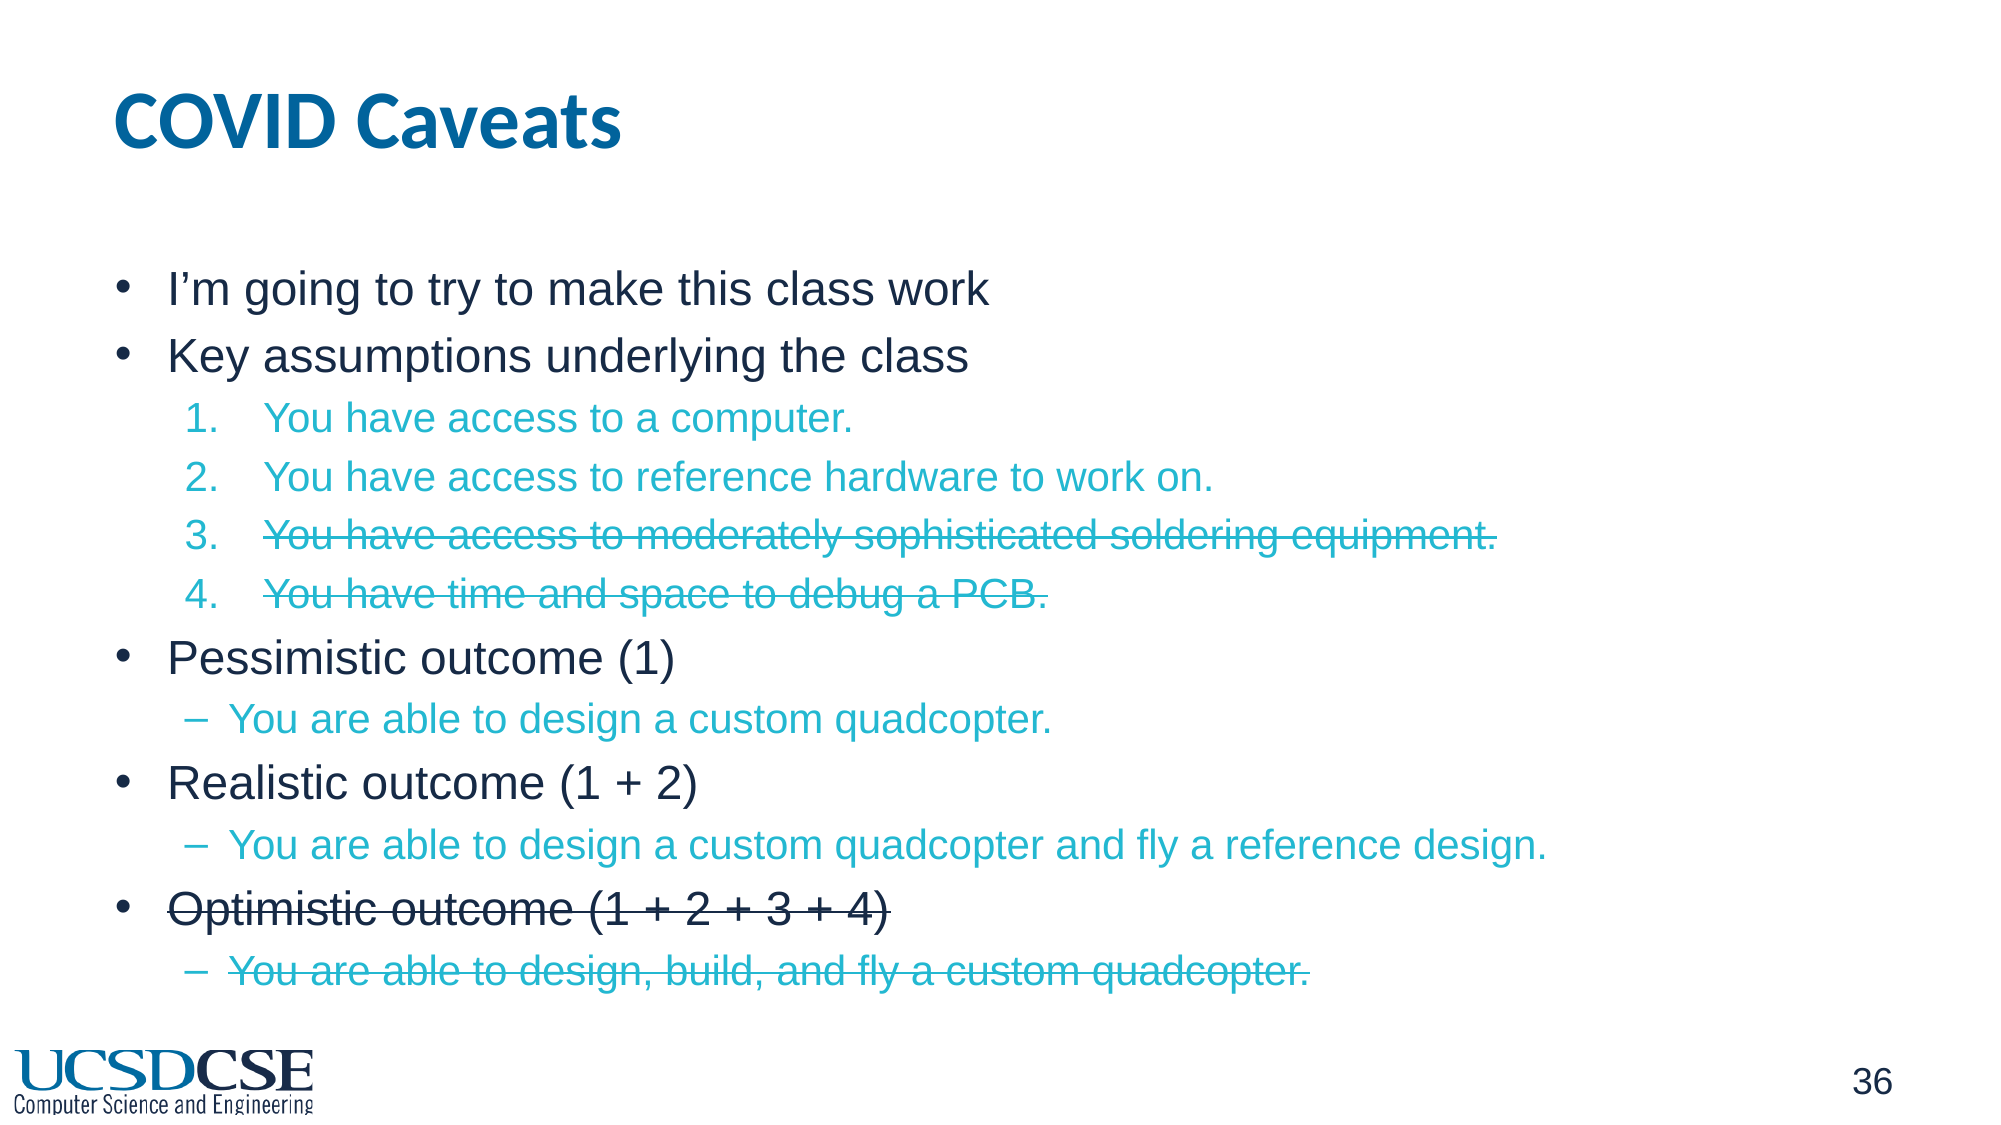

# COVID Caveats
I’m going to try to make this class work
Key assumptions underlying the class
You have access to a computer.
You have access to reference hardware to work on.
You have access to moderately sophisticated soldering equipment.
You have time and space to debug a PCB.
Pessimistic outcome (1)
You are able to design a custom quadcopter.
Realistic outcome (1 + 2)
You are able to design a custom quadcopter and fly a reference design.
Optimistic outcome (1 + 2 + 3 + 4)
You are able to design, build, and fly a custom quadcopter.